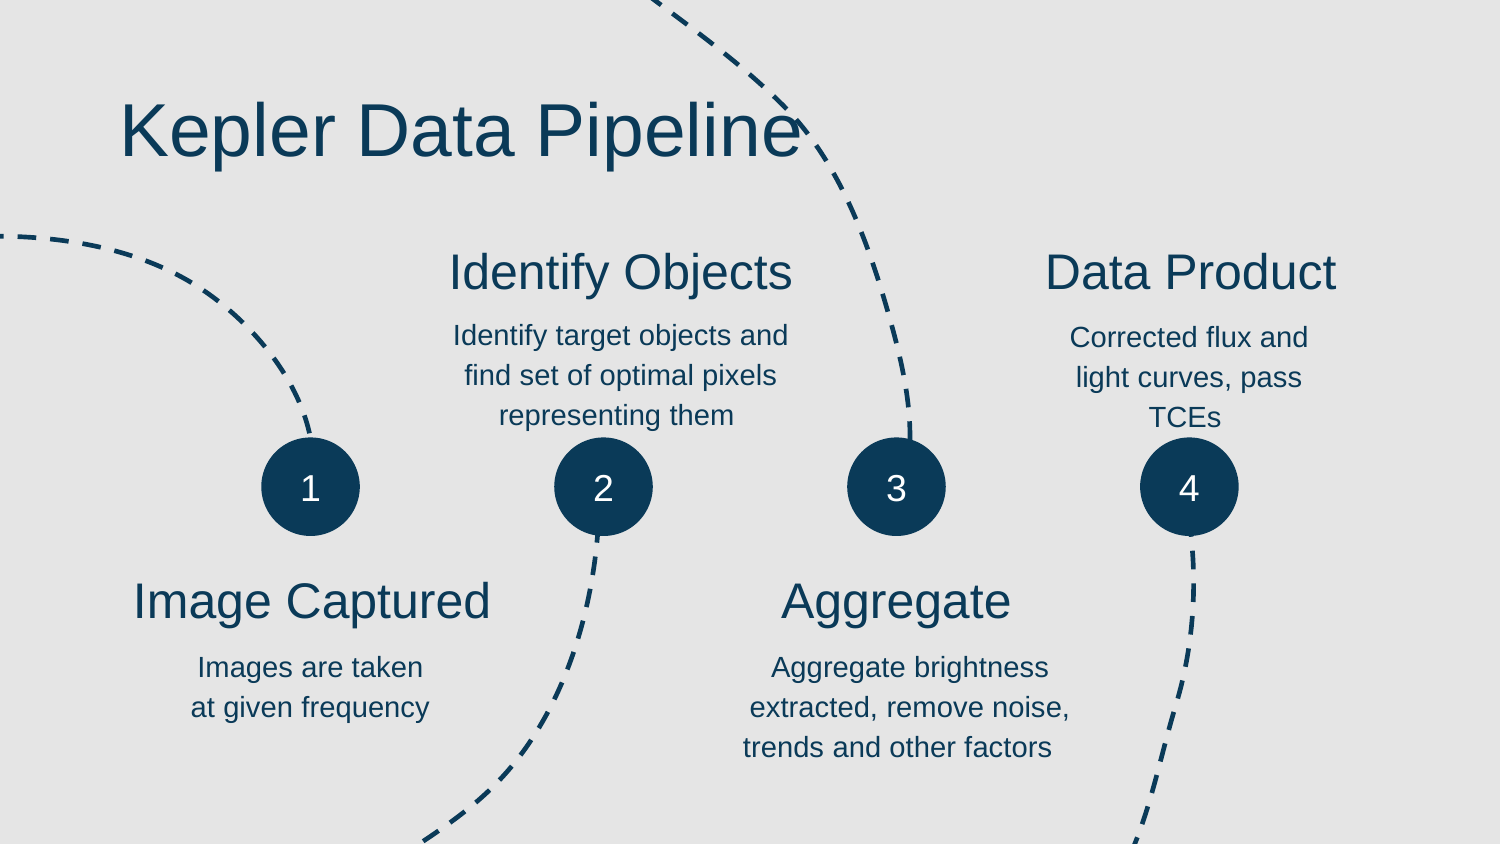

# Kepler Data Pipeline
Identify Objects
Data Product

Identify target objects and find set of optimal pixels representing them

Corrected flux and light curves, pass TCEs
1
2
3
4

Image Captured
Aggregate
Images are taken at given frequency
Aggregate brightness extracted, remove noise, trends and other factors